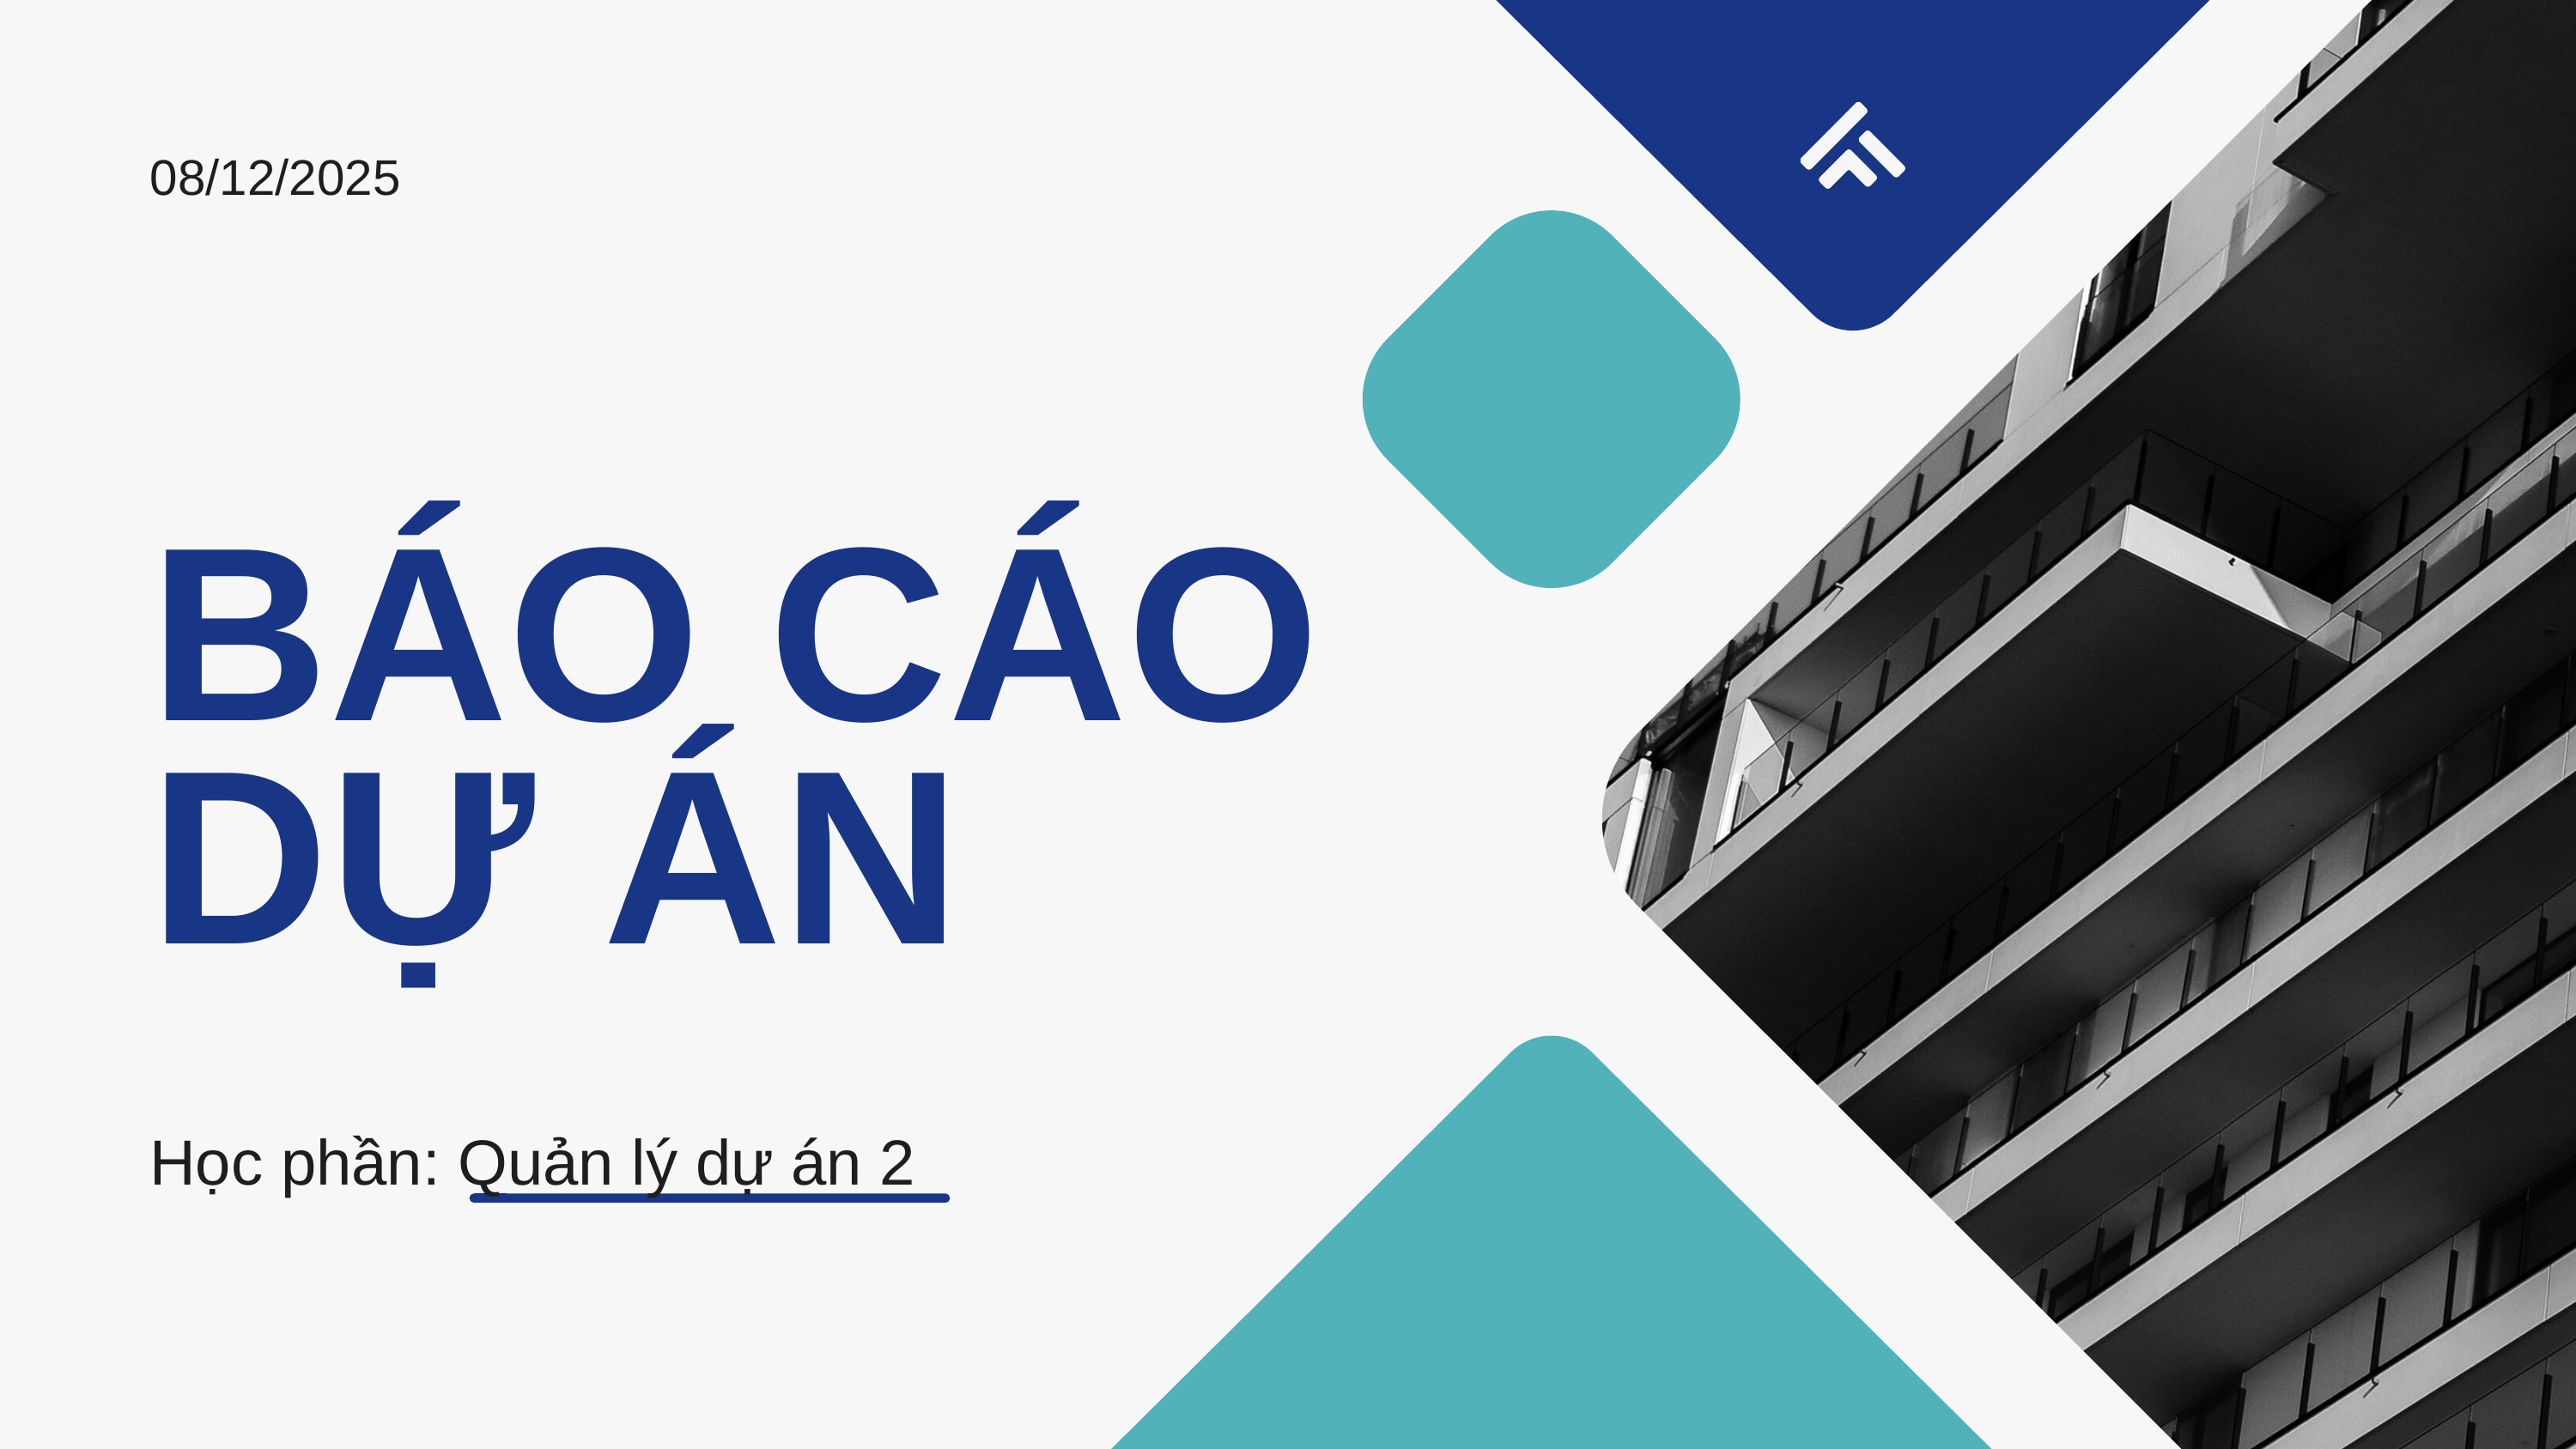

08/12/2025

BÁO CÁO
DỰ ÁN

Học phần: Quản lý dự án 2